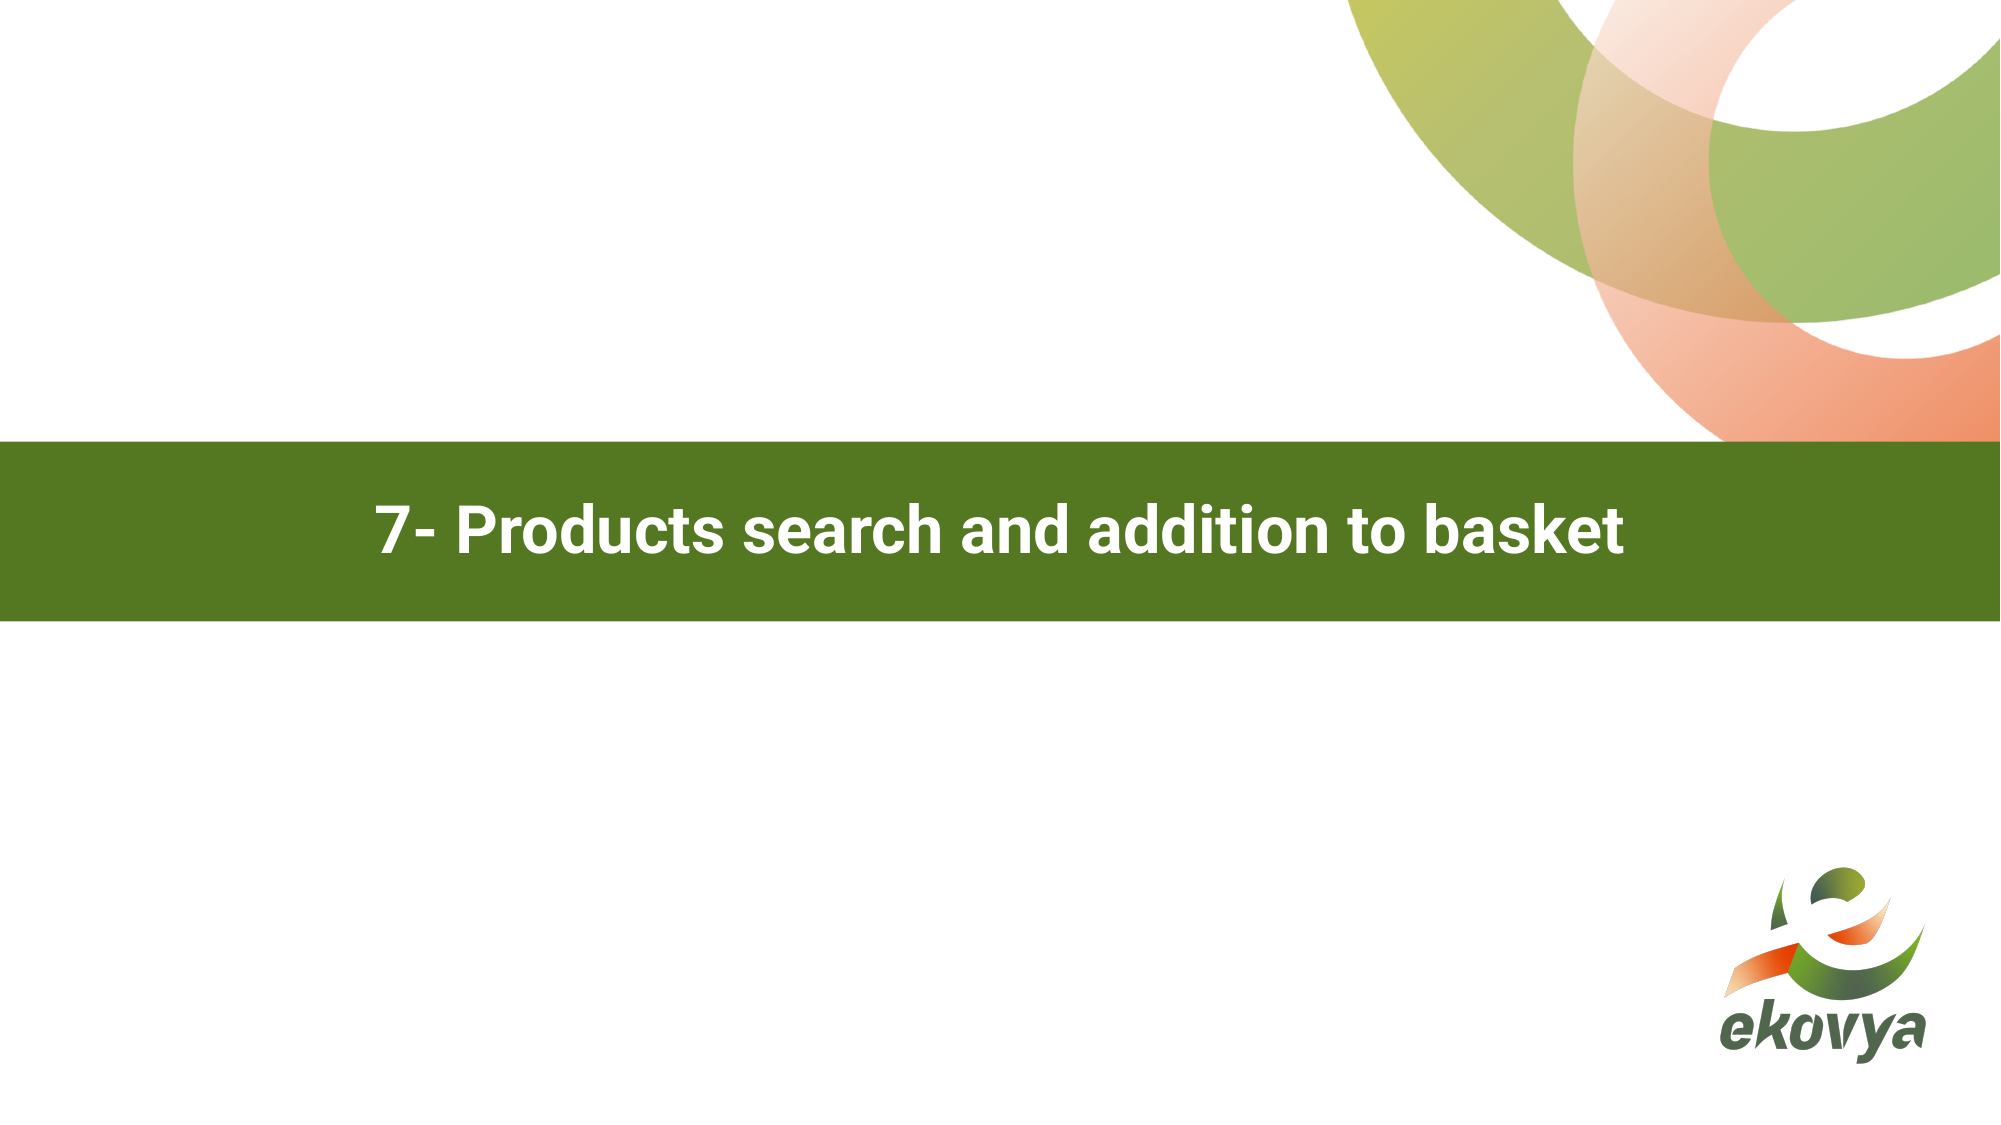

# 7- Products search and addition to basket